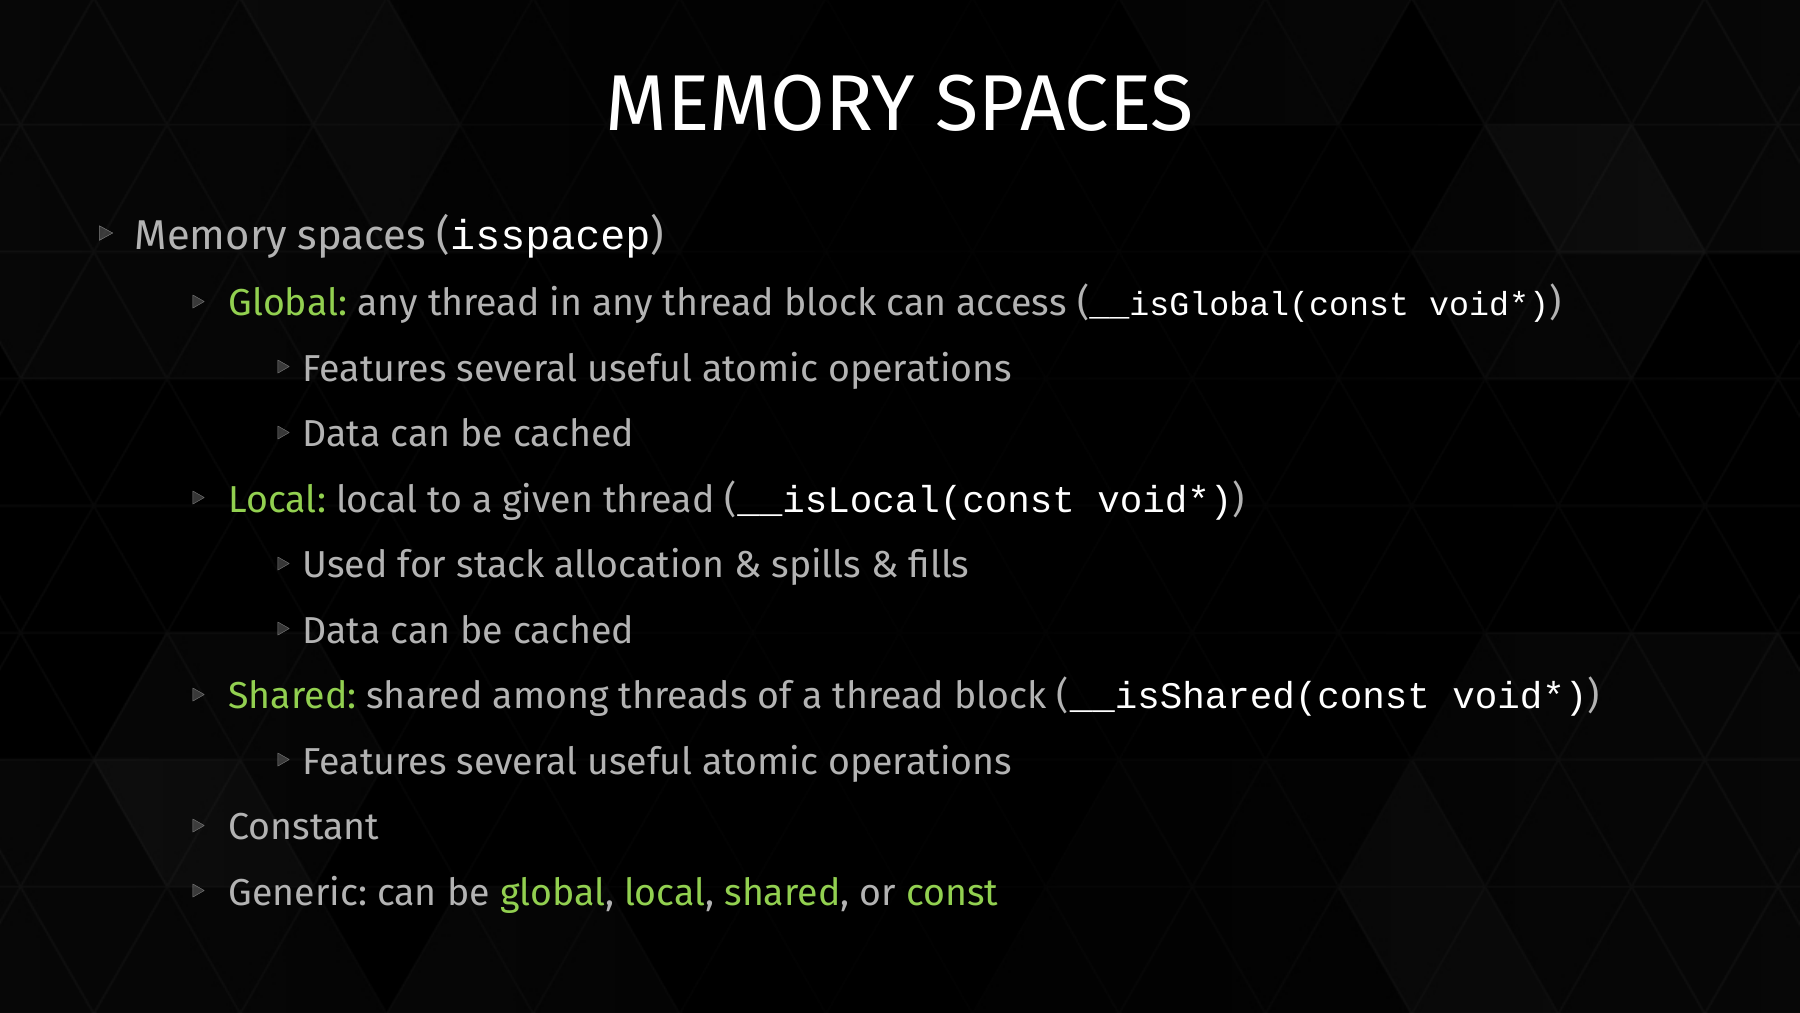

# Memory spaces
Memory spaces (isspacep)
Global: any thread in any thread block can access (__isGlobal(const void*))
Features several useful atomic operations
Data can be cached
Local: local to a given thread (__isLocal(const void*))
Used for stack allocation & spills & fills
Data can be cached
Shared: shared among threads of a thread block (__isShared(const void*))
Features several useful atomic operations
Constant
Generic: can be global, local, shared, or const

19